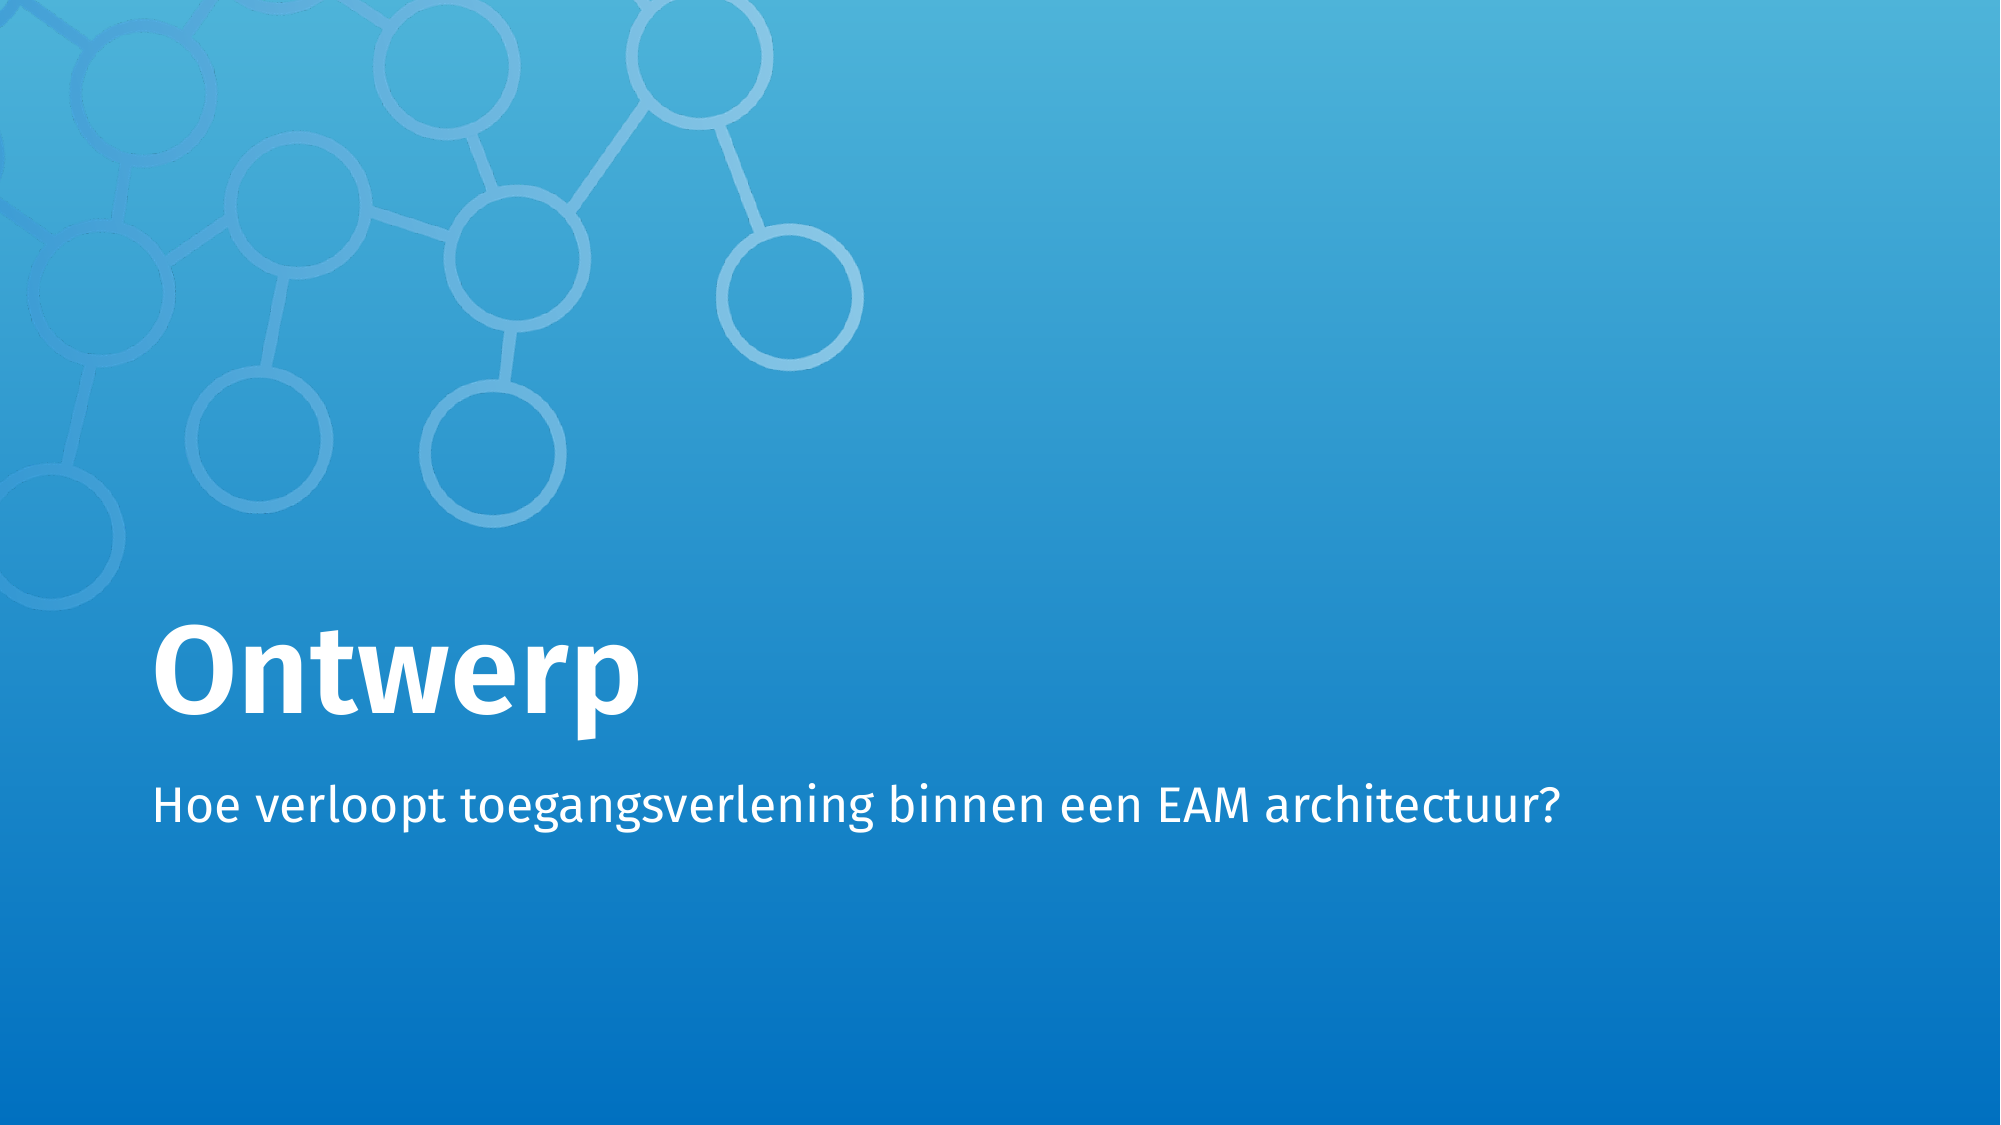

# Ontwerp
Hoe verloopt toegangsverlening binnen een EAM architectuur?